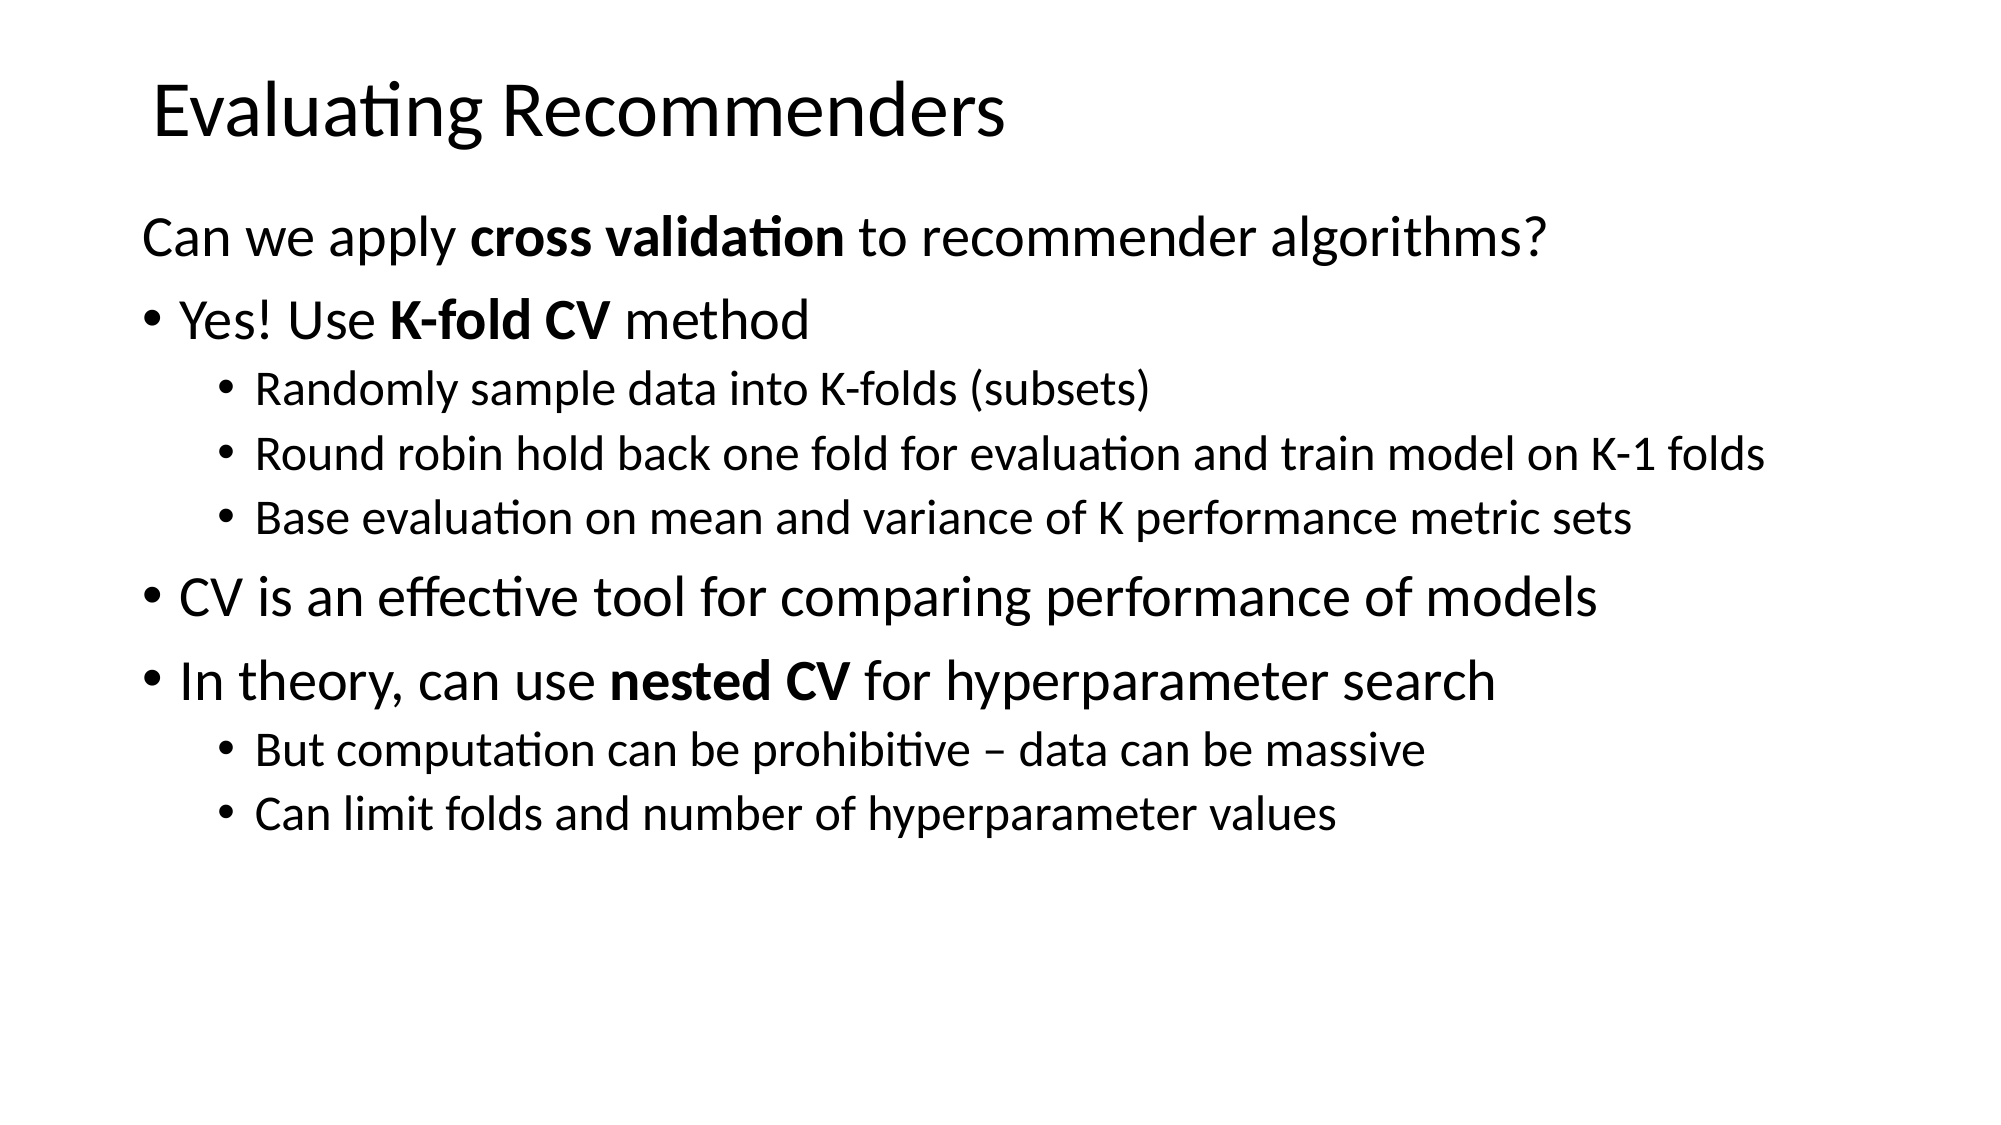

# Evaluating Recommenders
Can we apply cross validation to recommender algorithms?
Yes! Use K-fold CV method
Randomly sample data into K-folds (subsets)
Round robin hold back one fold for evaluation and train model on K-1 folds
Base evaluation on mean and variance of K performance metric sets
CV is an effective tool for comparing performance of models
In theory, can use nested CV for hyperparameter search
But computation can be prohibitive – data can be massive
Can limit folds and number of hyperparameter values